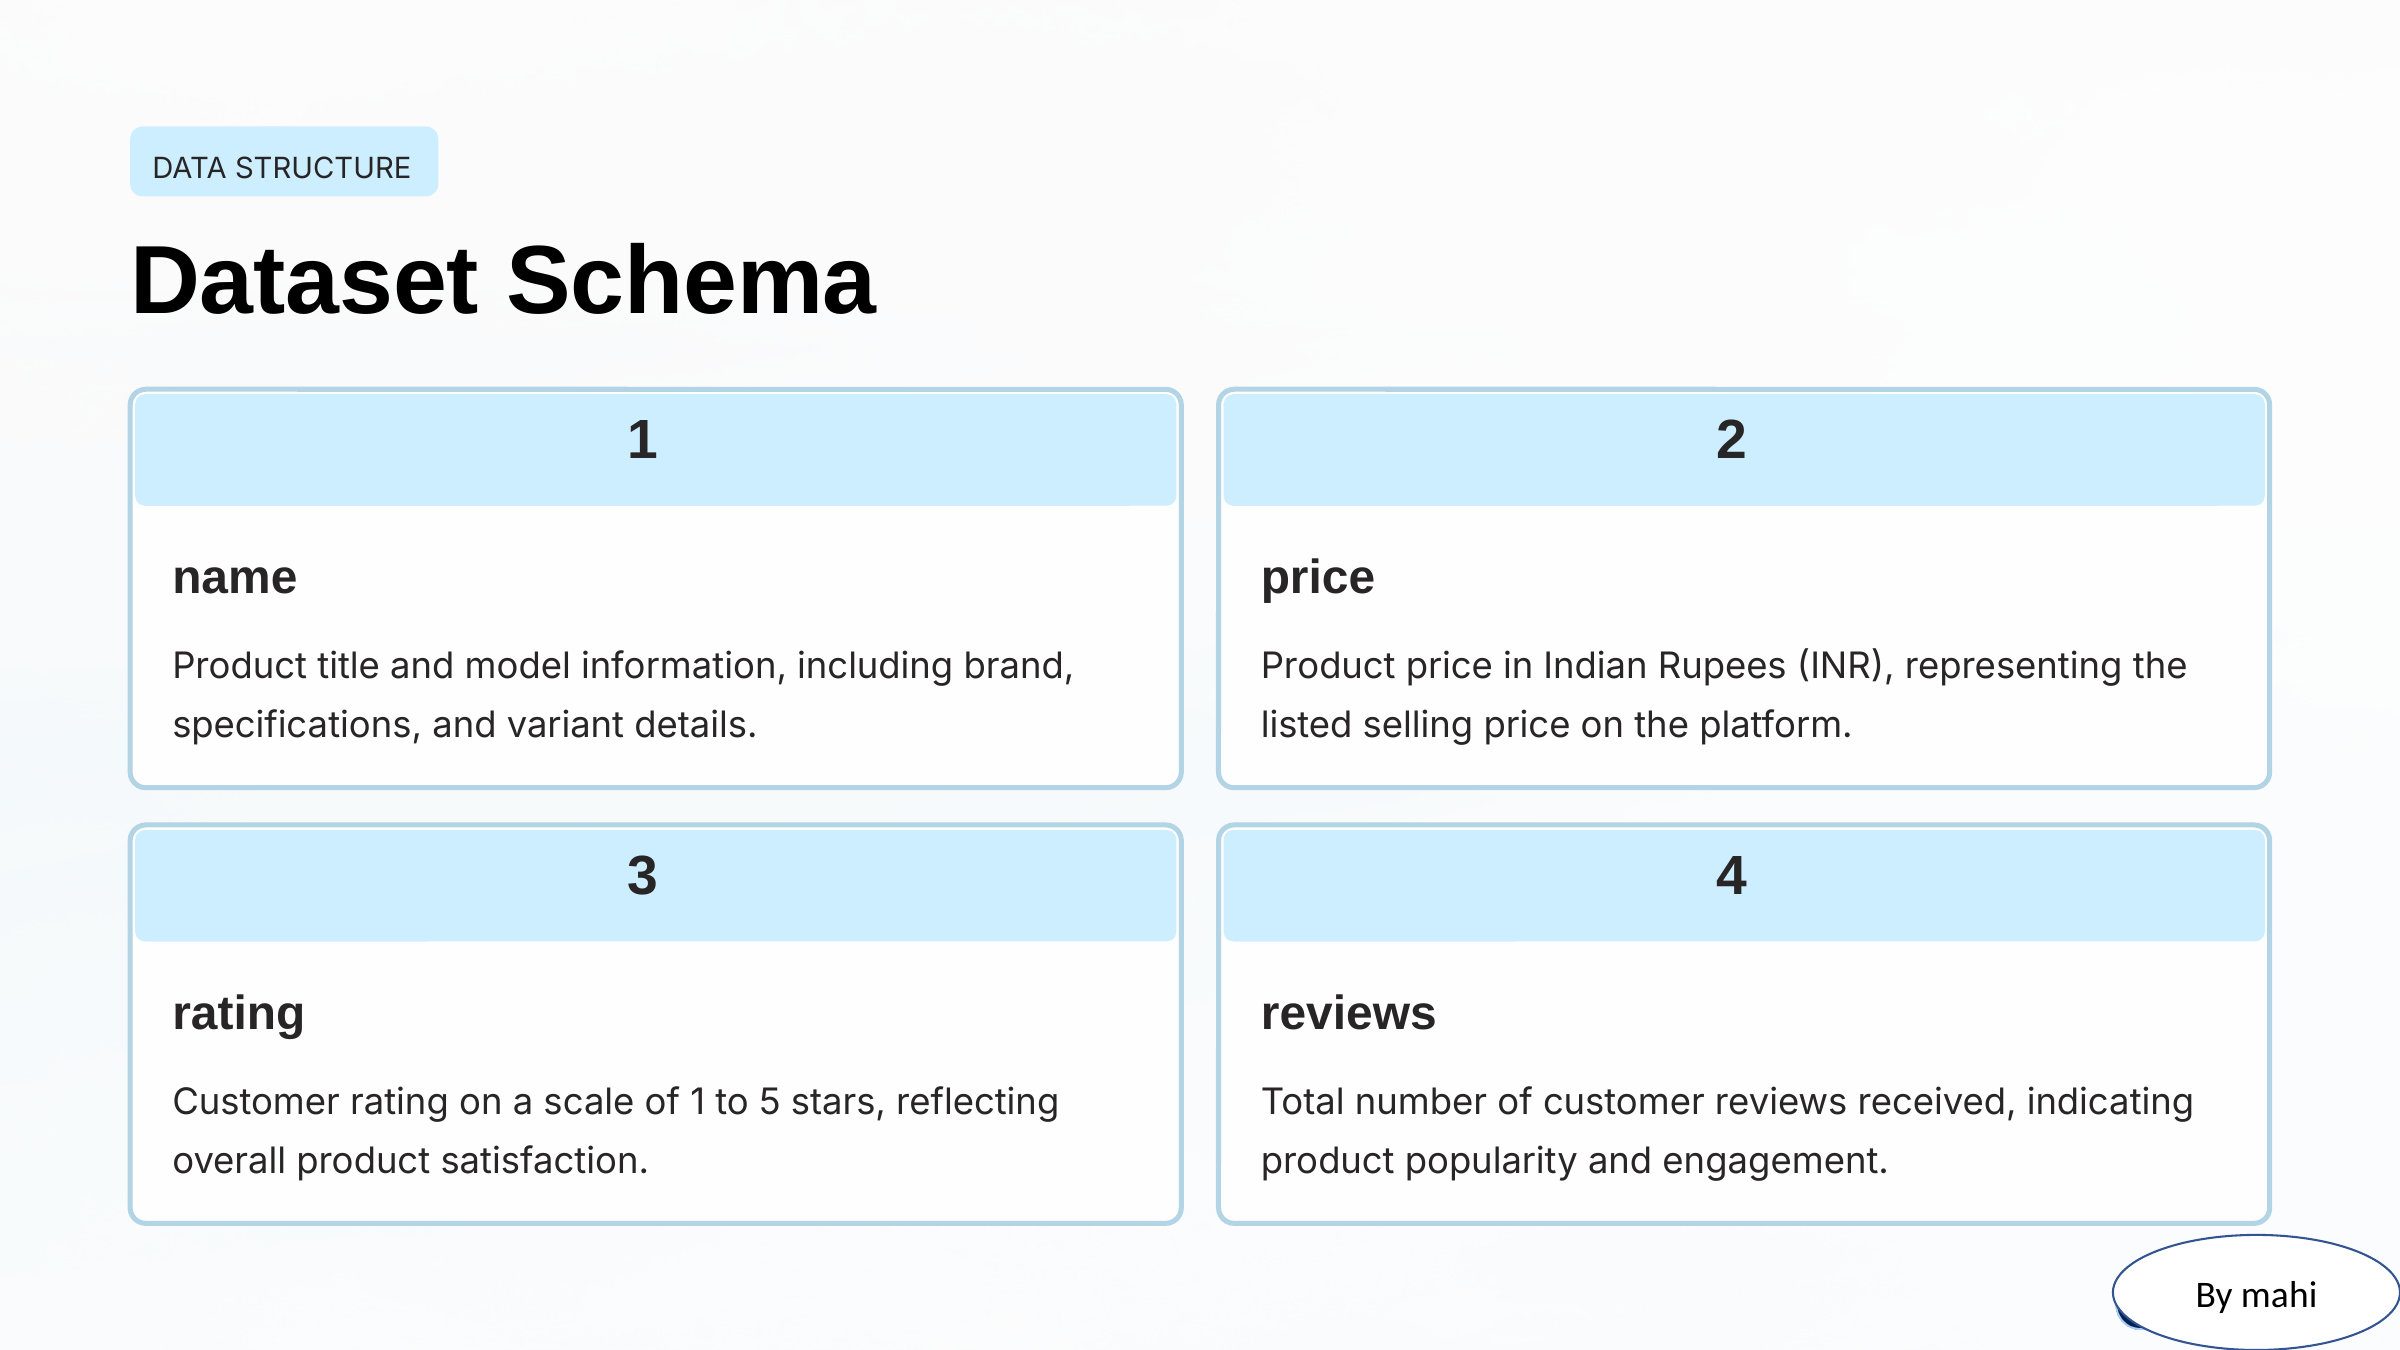

DATA STRUCTURE
Dataset Schema

1
2
name
price
Product title and model information, including brand, specifications, and variant details.
Product price in Indian Rupees (INR), representing the listed selling price on the platform.

3
4
rating
reviews
Customer rating on a scale of 1 to 5 stars, reflecting overall product satisfaction.
Total number of customer reviews received, indicating product popularity and engagement.
By mahi